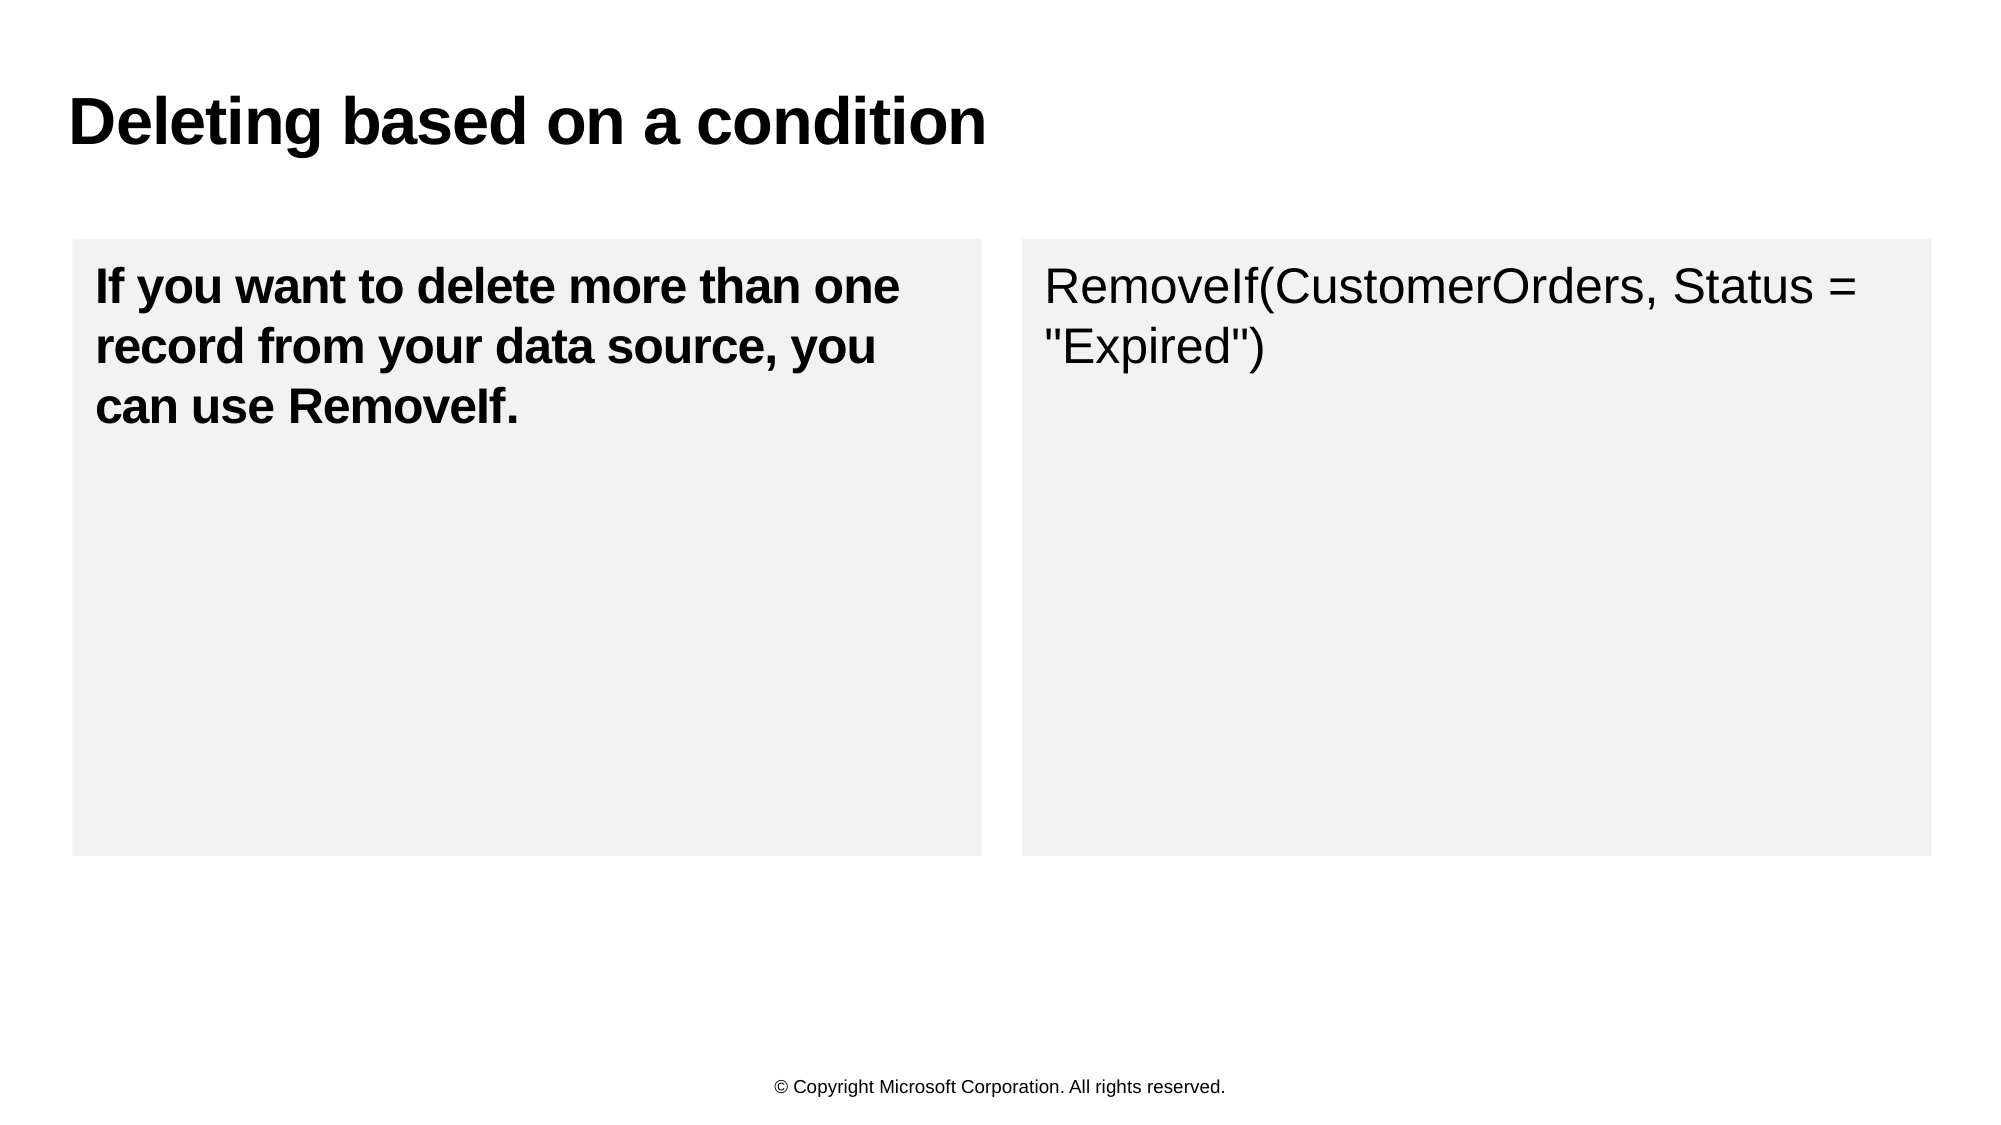

# Deleting based on a condition
If you want to delete more than one record from your data source, you can use RemoveIf.
RemoveIf(CustomerOrders, Status = "Expired")